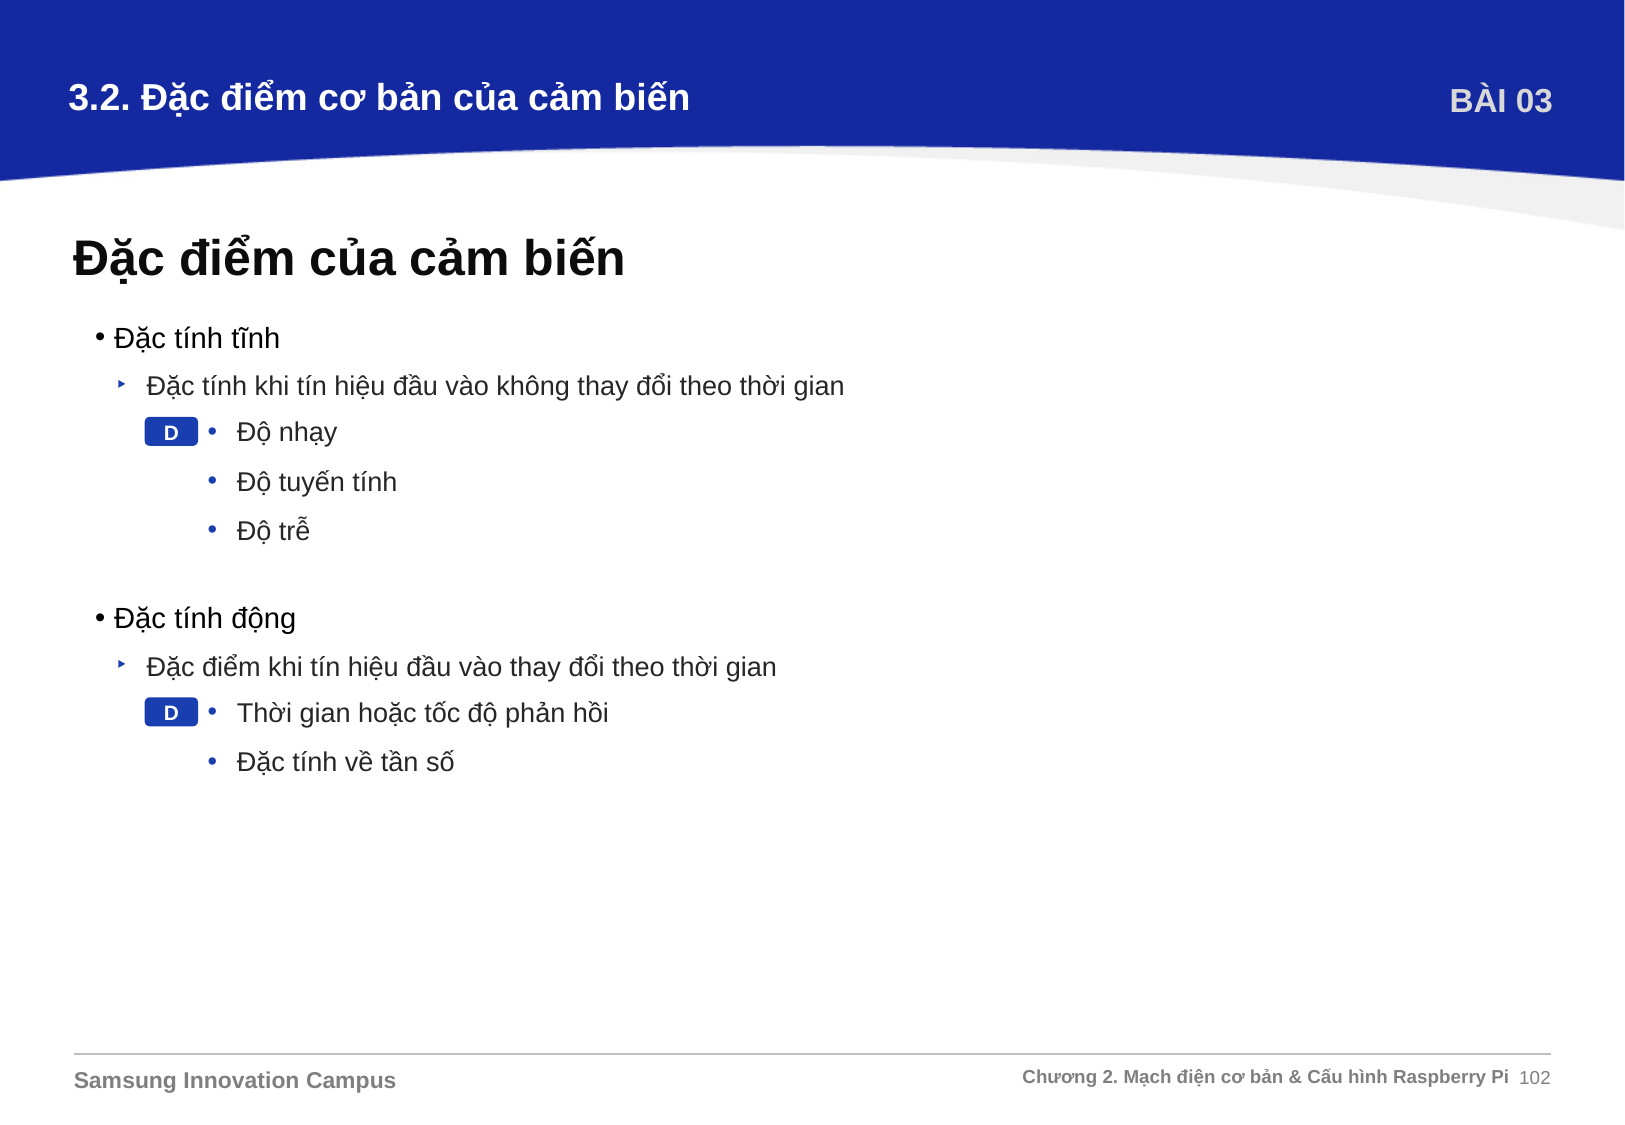

3.2. Đặc điểm cơ bản của cảm biến
BÀI 03
Đặc điểm của cảm biến
Đặc tính tĩnh
Đặc tính khi tín hiệu đầu vào không thay đổi theo thời gian
Độ nhạy
Độ tuyến tính
Độ trễ
VD
Đặc tính động
Đặc điểm khi tín hiệu đầu vào thay đổi theo thời gian
Thời gian hoặc tốc độ phản hồi
Đặc tính về tần số
VD